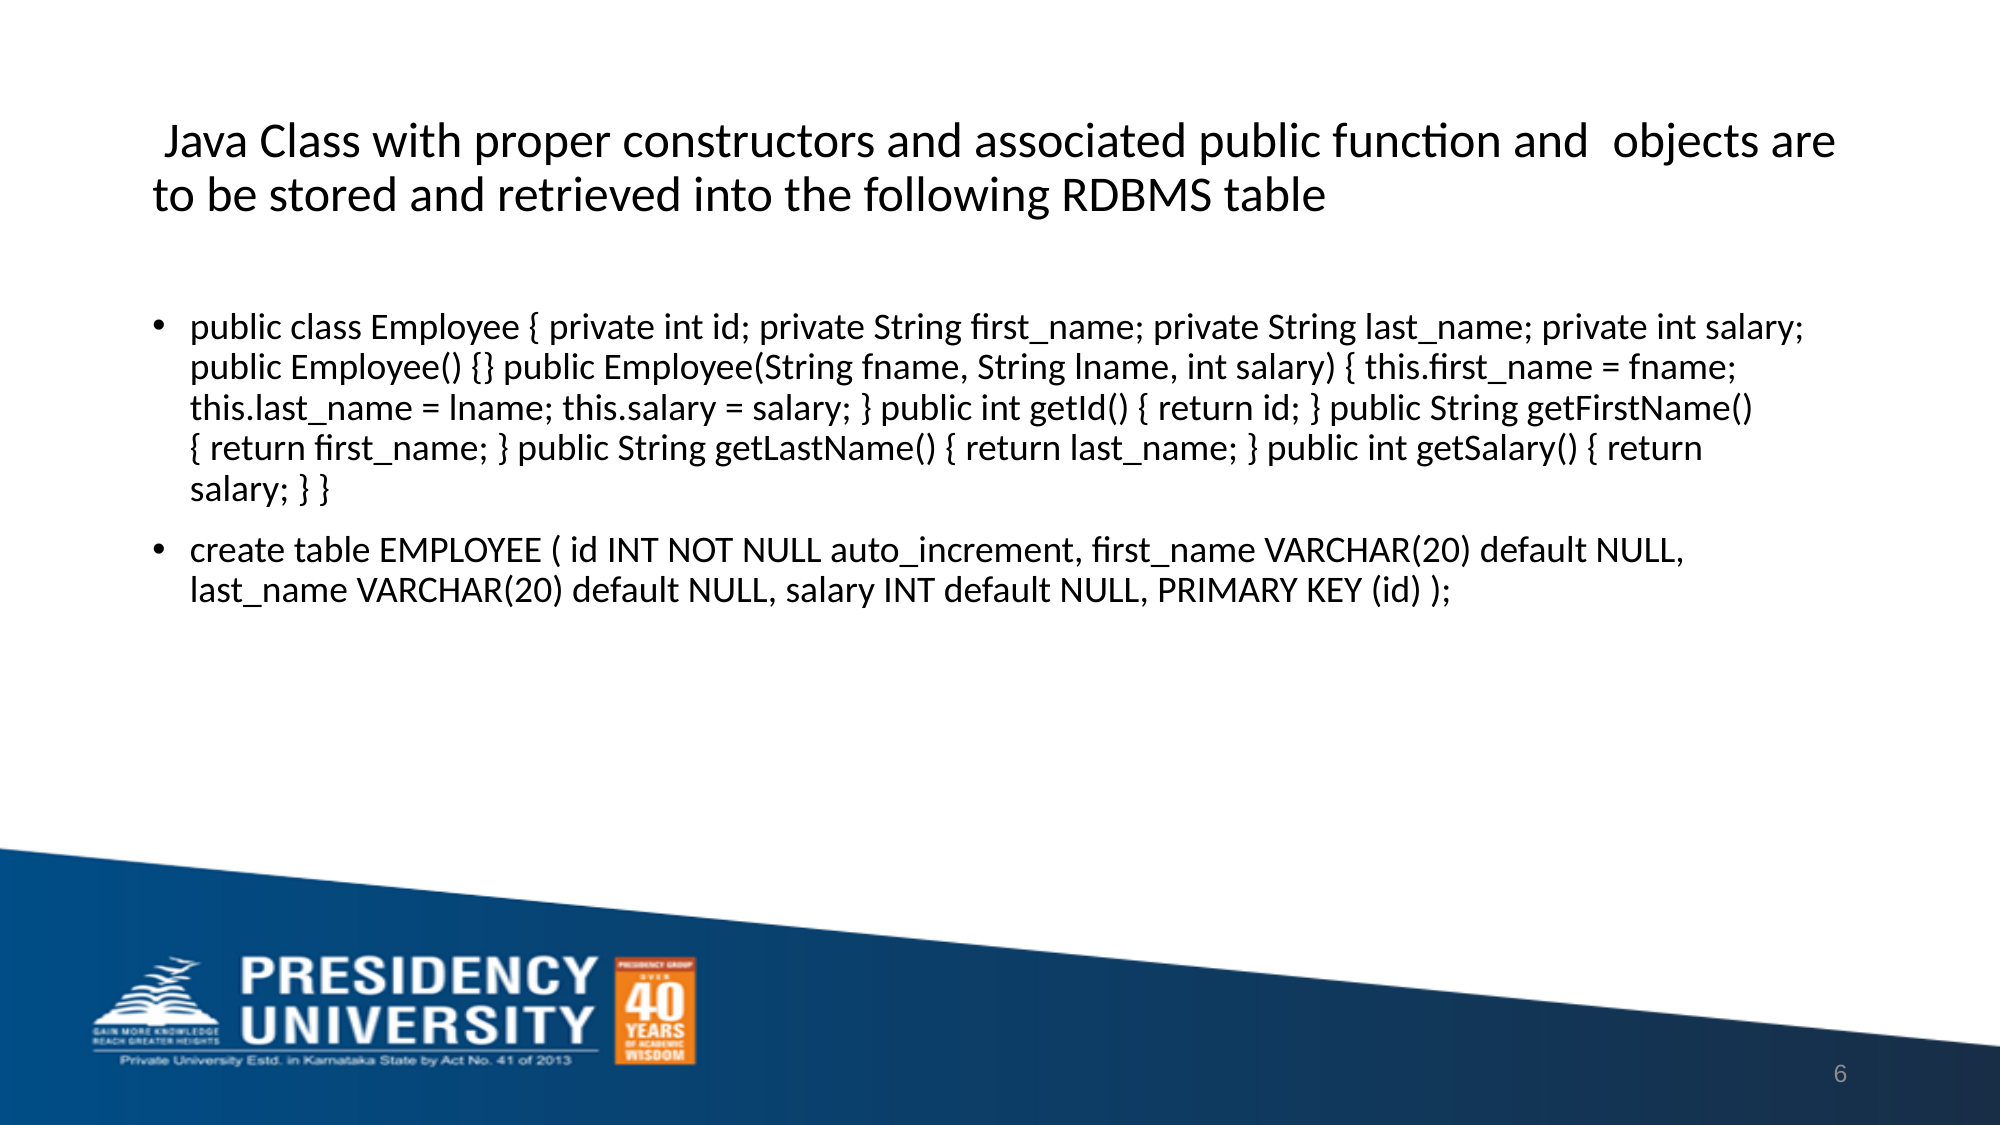

# Java Class with proper constructors and associated public function and  objects are to be stored and retrieved into the following RDBMS table
public class Employee { private int id; private String first_name; private String last_name; private int salary; public Employee() {} public Employee(String fname, String lname, int salary) { this.first_name = fname; this.last_name = lname; this.salary = salary; } public int getId() { return id; } public String getFirstName() { return first_name; } public String getLastName() { return last_name; } public int getSalary() { return salary; } }
create table EMPLOYEE ( id INT NOT NULL auto_increment, first_name VARCHAR(20) default NULL, last_name VARCHAR(20) default NULL, salary INT default NULL, PRIMARY KEY (id) );
6